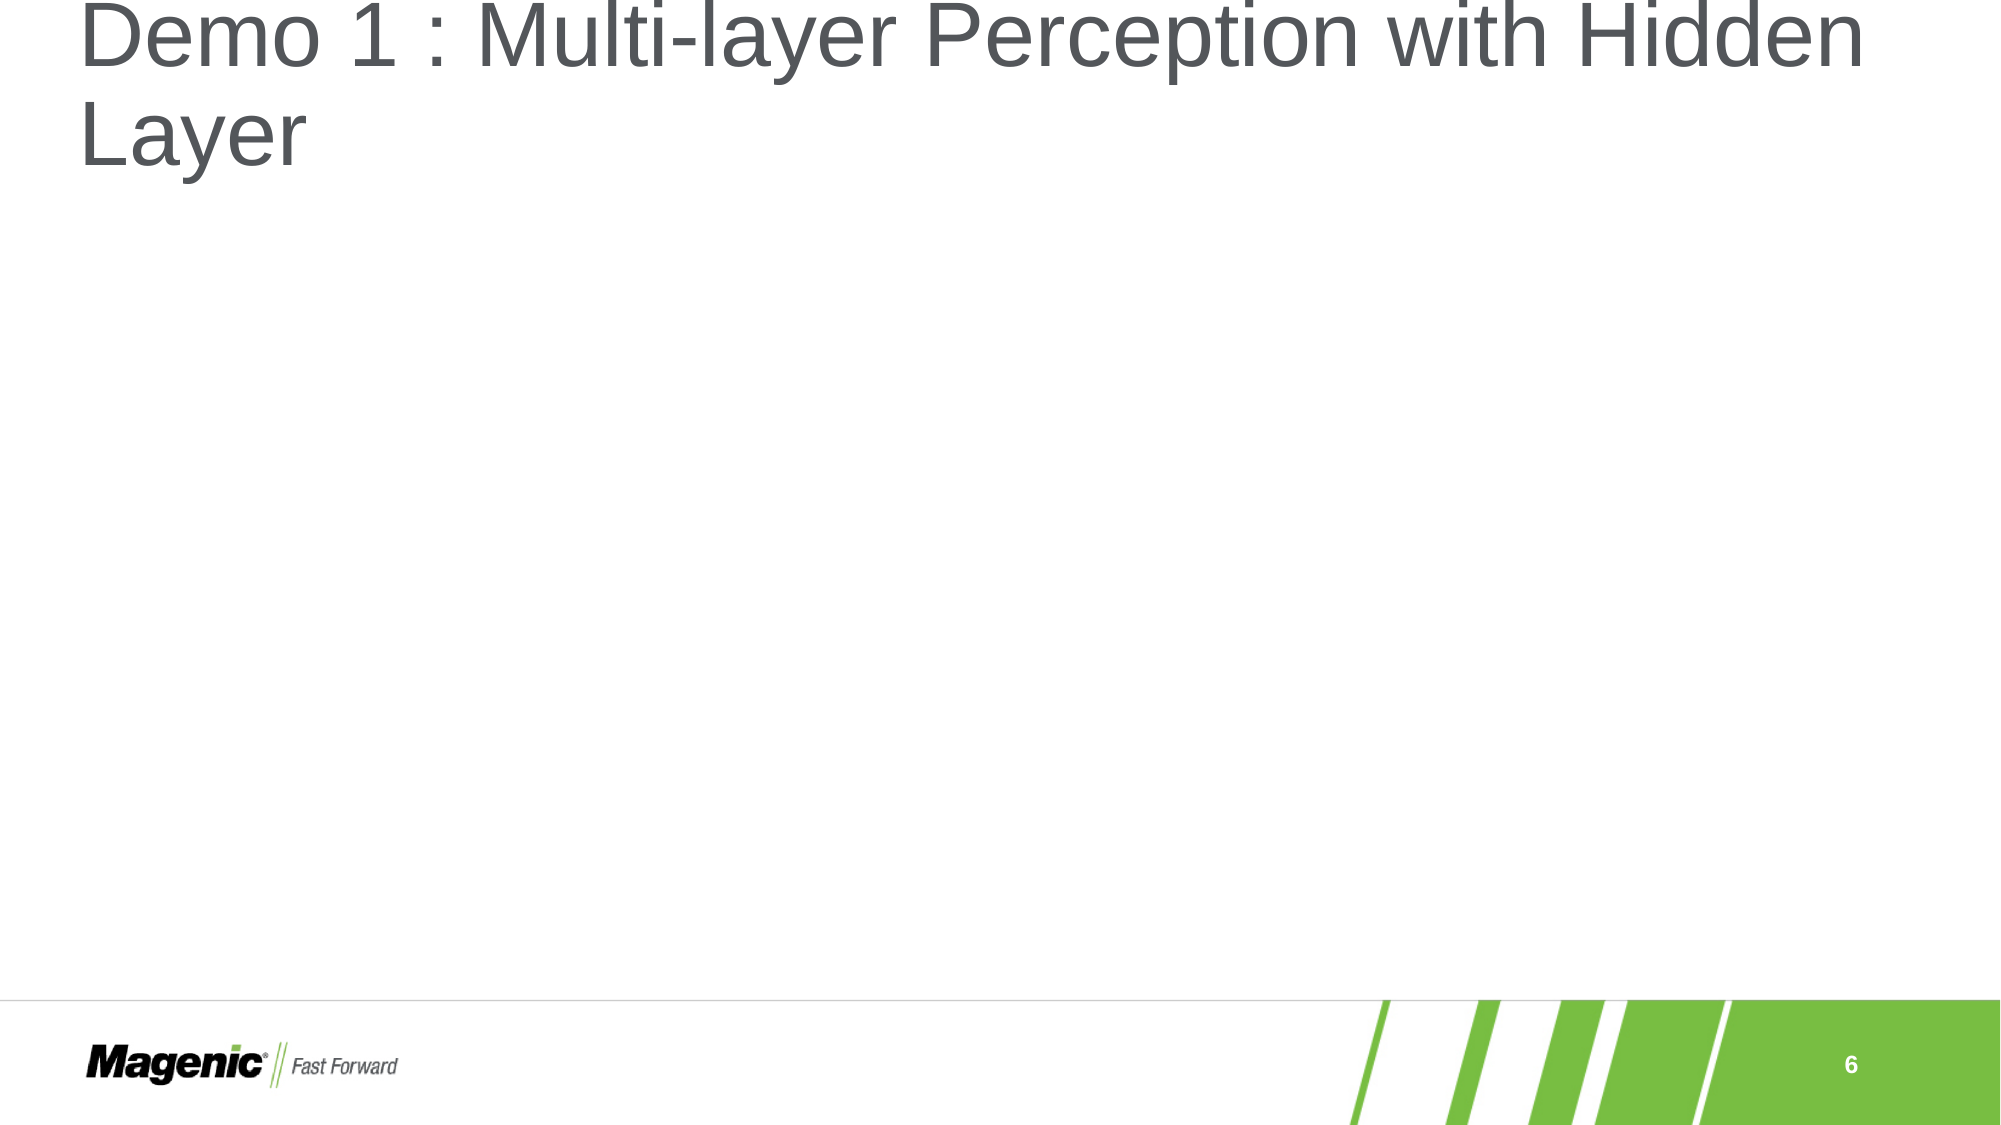

# Demo 1 : Multi-layer Perception with Hidden Layer